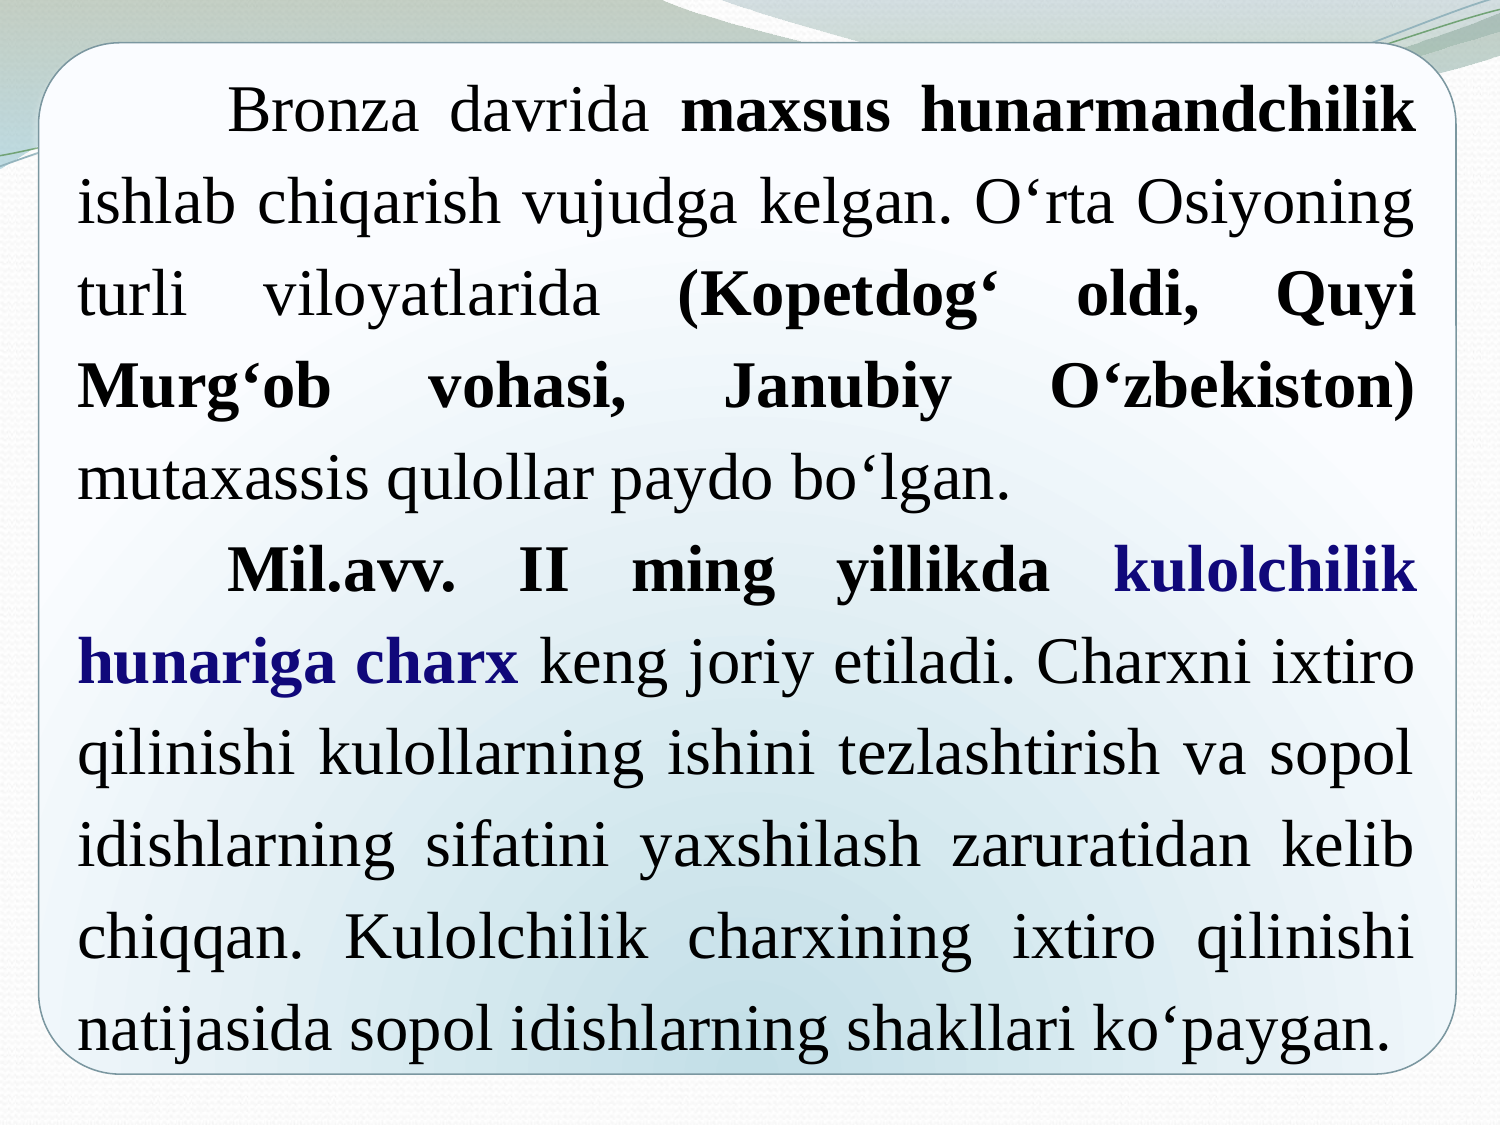

Bronza davrida maxsus hunarmandchilik ishlab chiqarish vujudga kelgan. O‘rta Osiyoning turli viloyatlarida (Kopetdog‘ oldi, Quyi Murg‘ob vohasi, Janubiy O‘zbekiston) mutaxassis qulollar paydo bo‘lgan.
	Mil.avv. II ming yillikda kulolchilik hunariga charx keng joriy etiladi. Charxni ixtiro qilinishi kulollarning ishini tezlashtirish va sopol idishlarning sifatini yaxshilash zaruratidan kelib chiqqan. Kulolchilik charxining ixtiro qilinishi natijasida sopol idishlarning shakllari ko‘paygan.